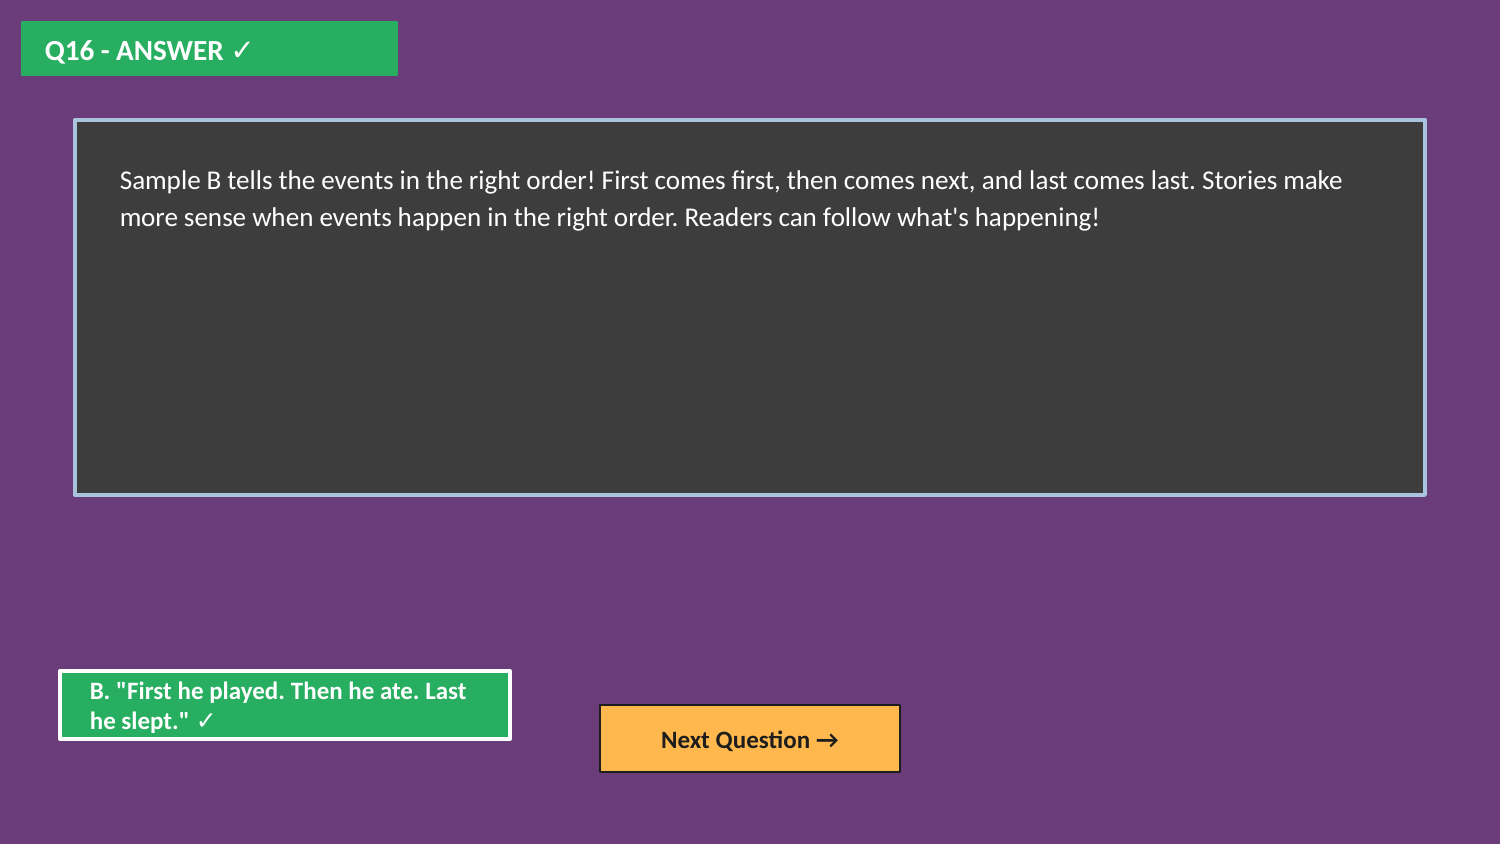

Q16 - ANSWER ✓

Sample B tells the events in the right order! First comes first, then comes next, and last comes last. Stories make more sense when events happen in the right order. Readers can follow what's happening!

B. "First he played. Then he ate. Last he slept." ✓

Next Question →